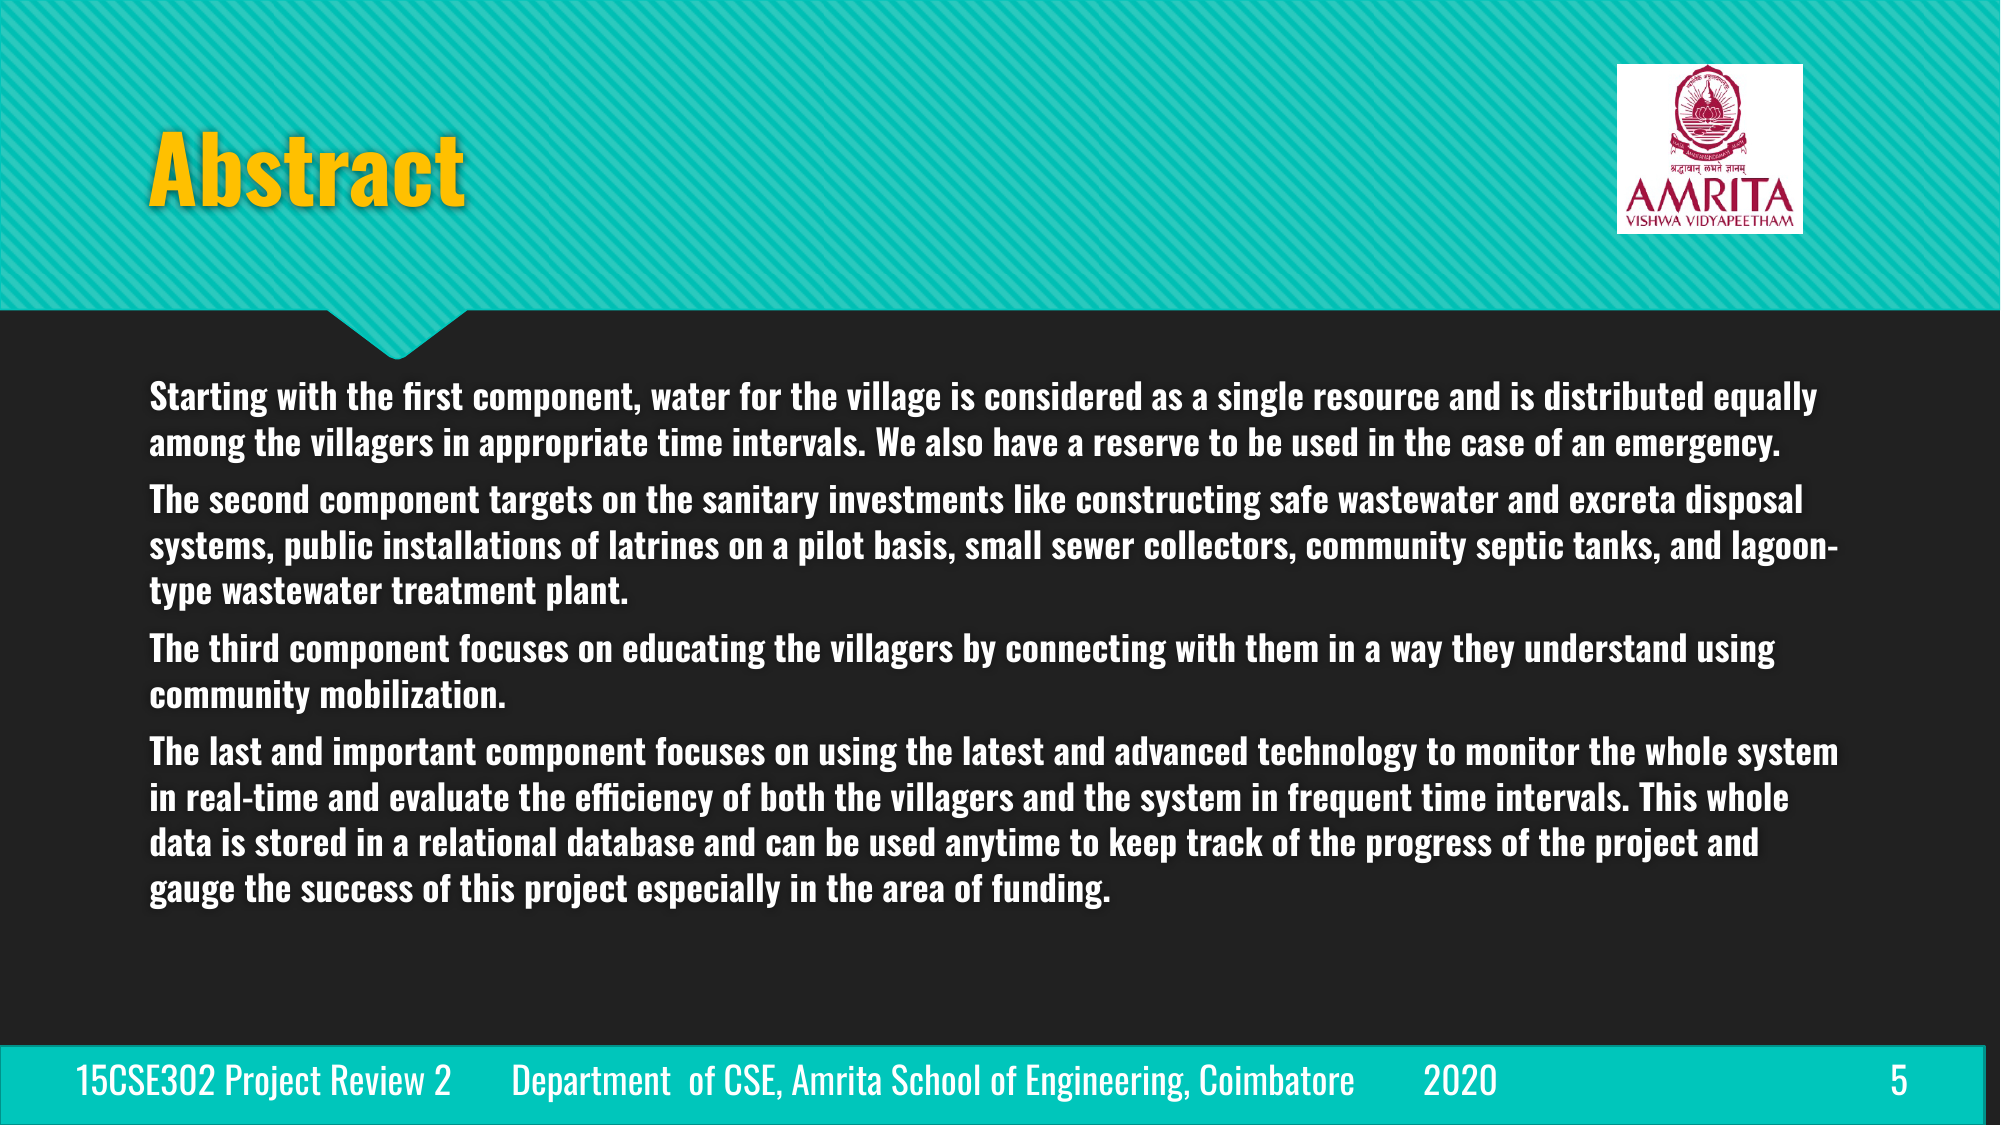

# Abstract
Starting with the first component, water for the village is considered as a single resource and is distributed equally among the villagers in appropriate time intervals. We also have a reserve to be used in the case of an emergency.
The second component targets on the sanitary investments like constructing safe wastewater and excreta disposal systems, public installations of latrines on a pilot basis, small sewer collectors, community septic tanks, and lagoon-type wastewater treatment plant.
The third component focuses on educating the villagers by connecting with them in a way they understand using community mobilization.
The last and important component focuses on using the latest and advanced technology to monitor the whole system in real-time and evaluate the efficiency of both the villagers and the system in frequent time intervals. This whole data is stored in a relational database and can be used anytime to keep track of the progress of the project and gauge the success of this project especially in the area of funding.